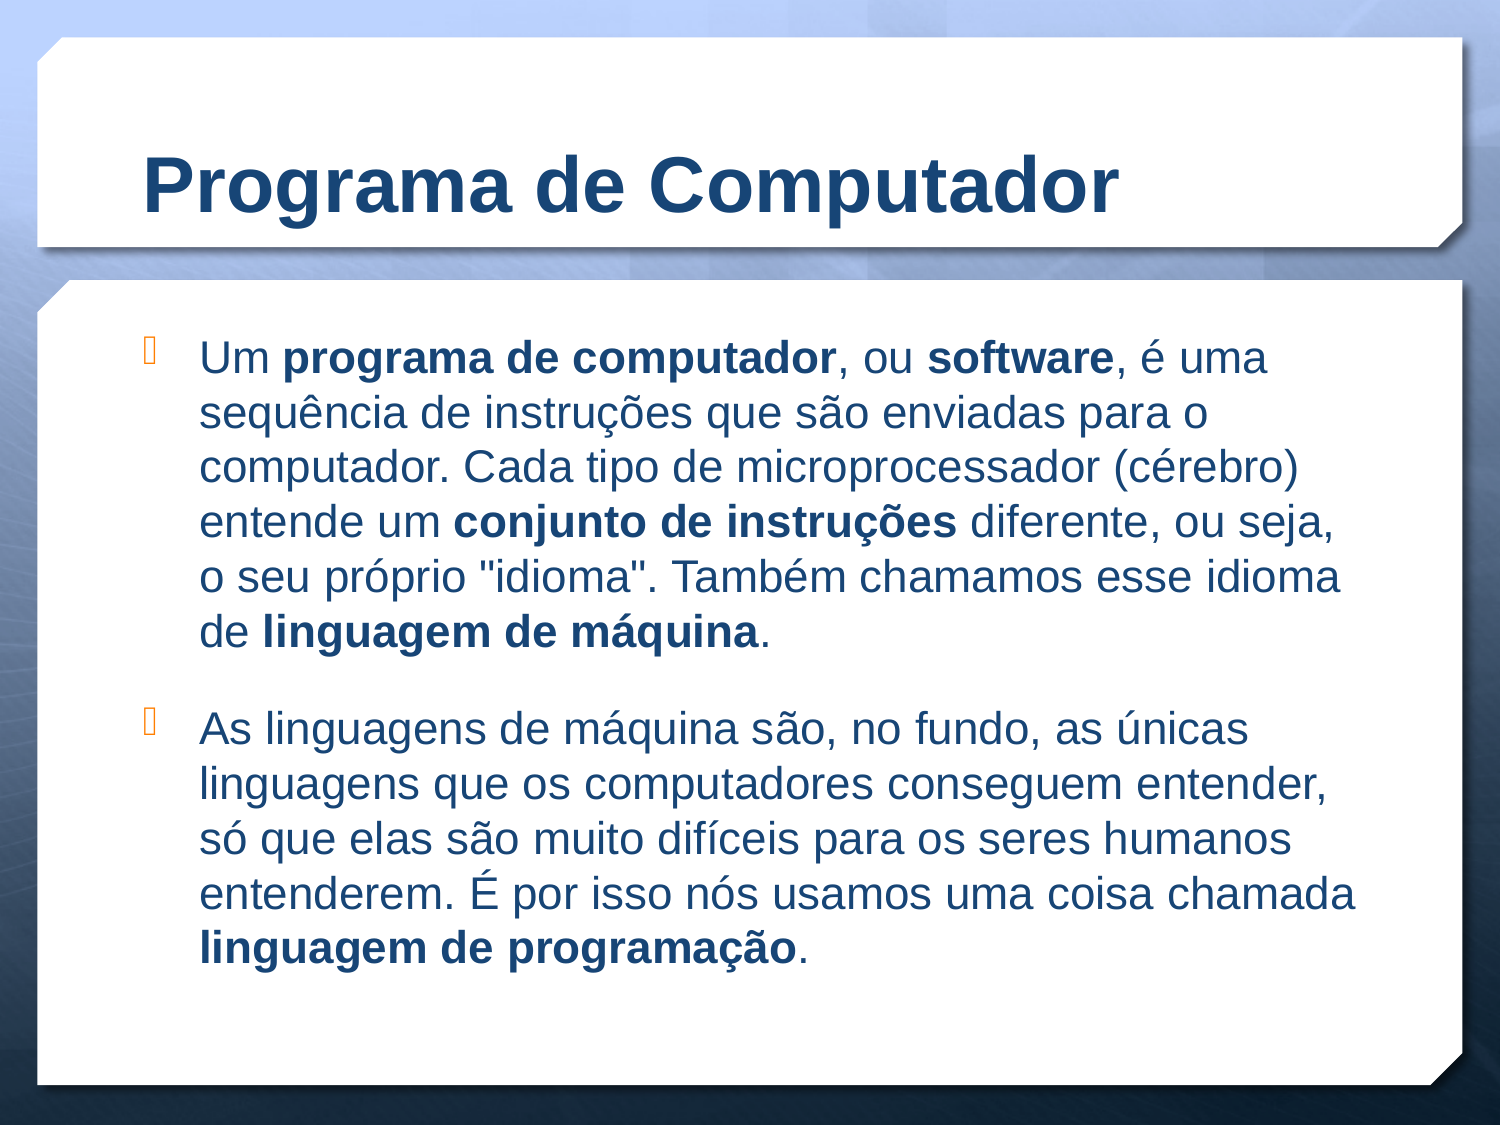

# Programa de Computador
Um programa de computador, ou software, é uma sequência de instruções que são enviadas para o computador. Cada tipo de microprocessador (cérebro) entende um conjunto de instruções diferente, ou seja, o seu próprio "idioma". Também chamamos esse idioma de linguagem de máquina.
As linguagens de máquina são, no fundo, as únicas linguagens que os computadores conseguem entender, só que elas são muito difíceis para os seres humanos entenderem. É por isso nós usamos uma coisa chamada linguagem de programação.